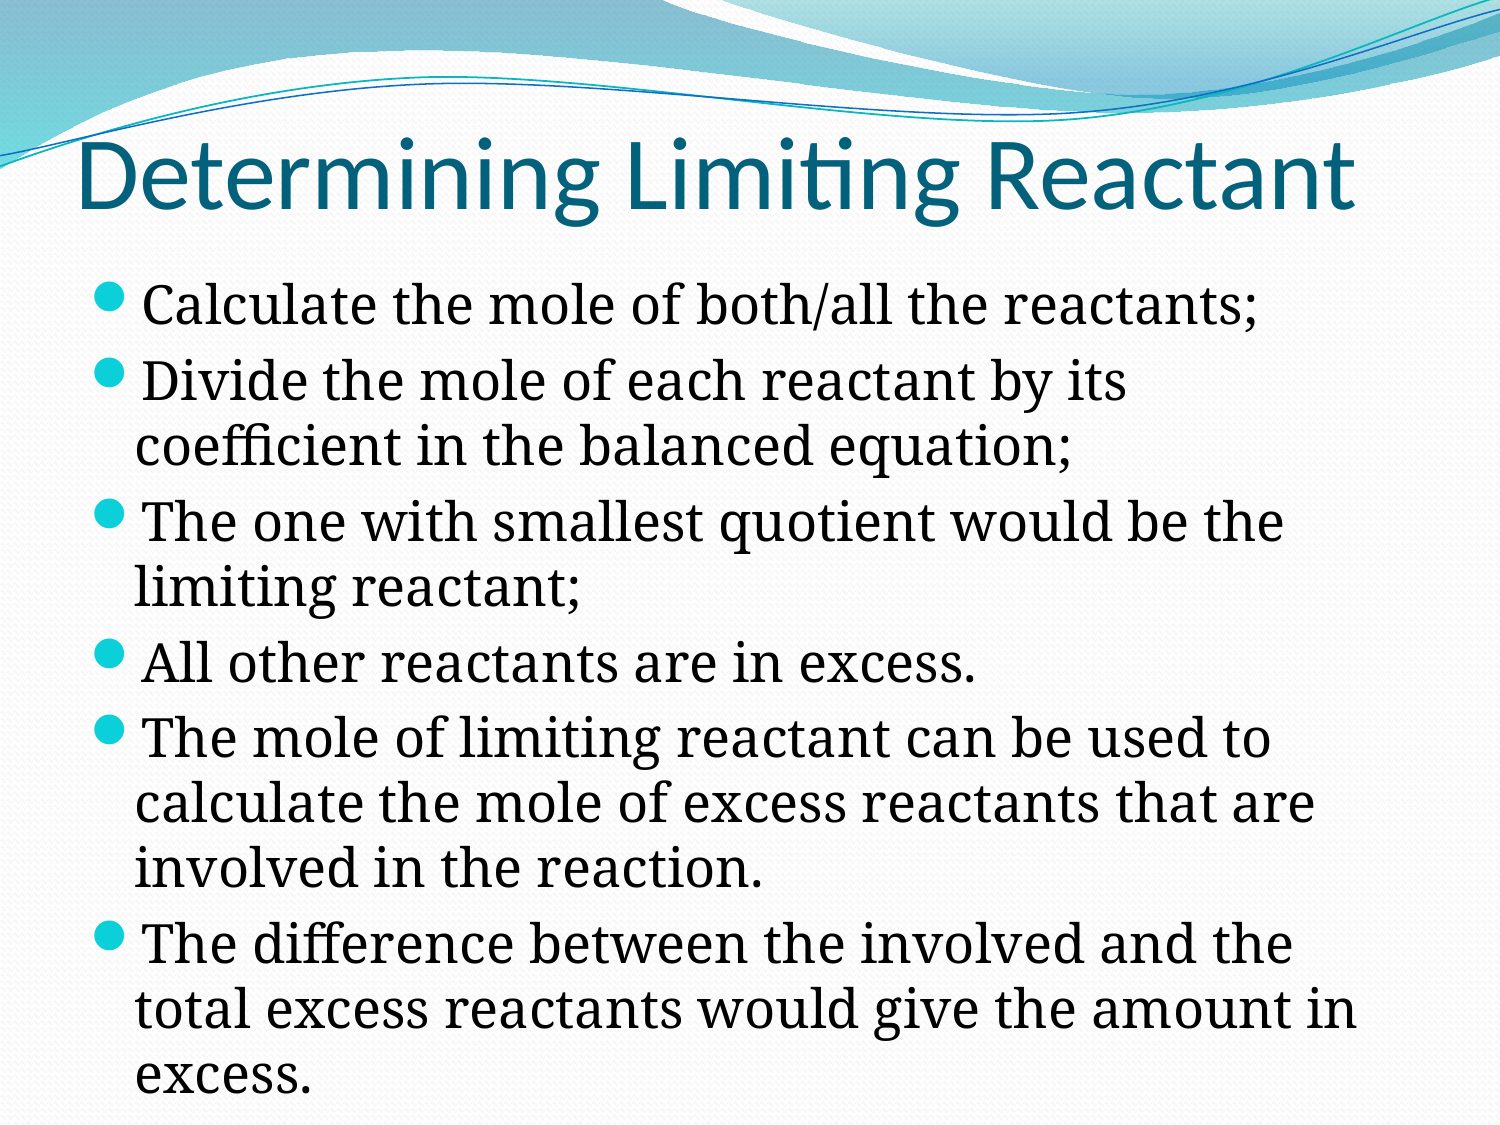

# Determining Limiting Reactant
Calculate the mole of both/all the reactants;
Divide the mole of each reactant by its coefficient in the balanced equation;
The one with smallest quotient would be the limiting reactant;
All other reactants are in excess.
The mole of limiting reactant can be used to calculate the mole of excess reactants that are involved in the reaction.
The difference between the involved and the total excess reactants would give the amount in excess.